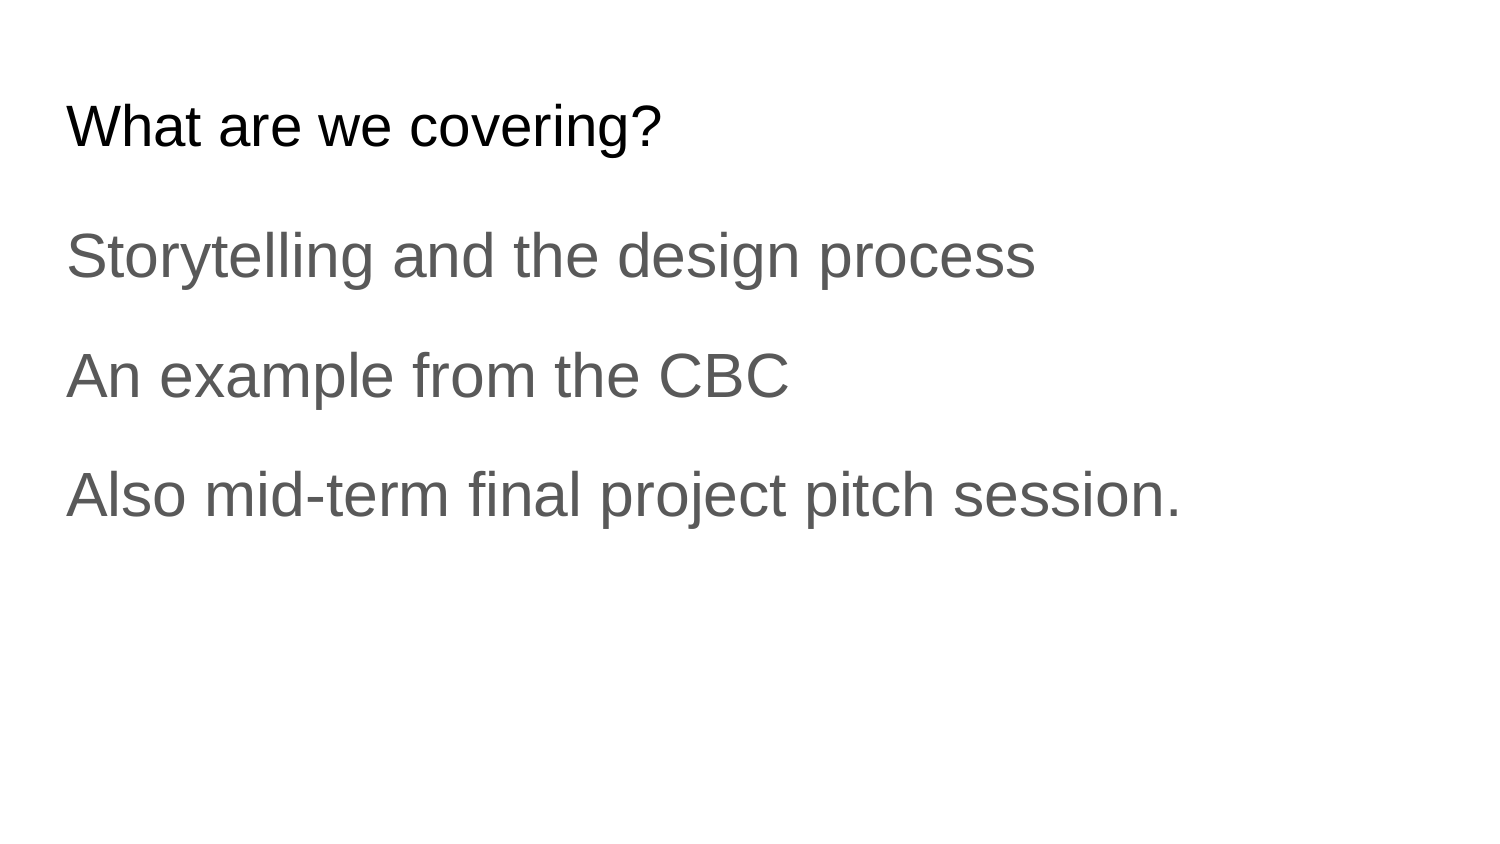

# What are we covering?
Storytelling and the design process
An example from the CBC
Also mid-term final project pitch session.